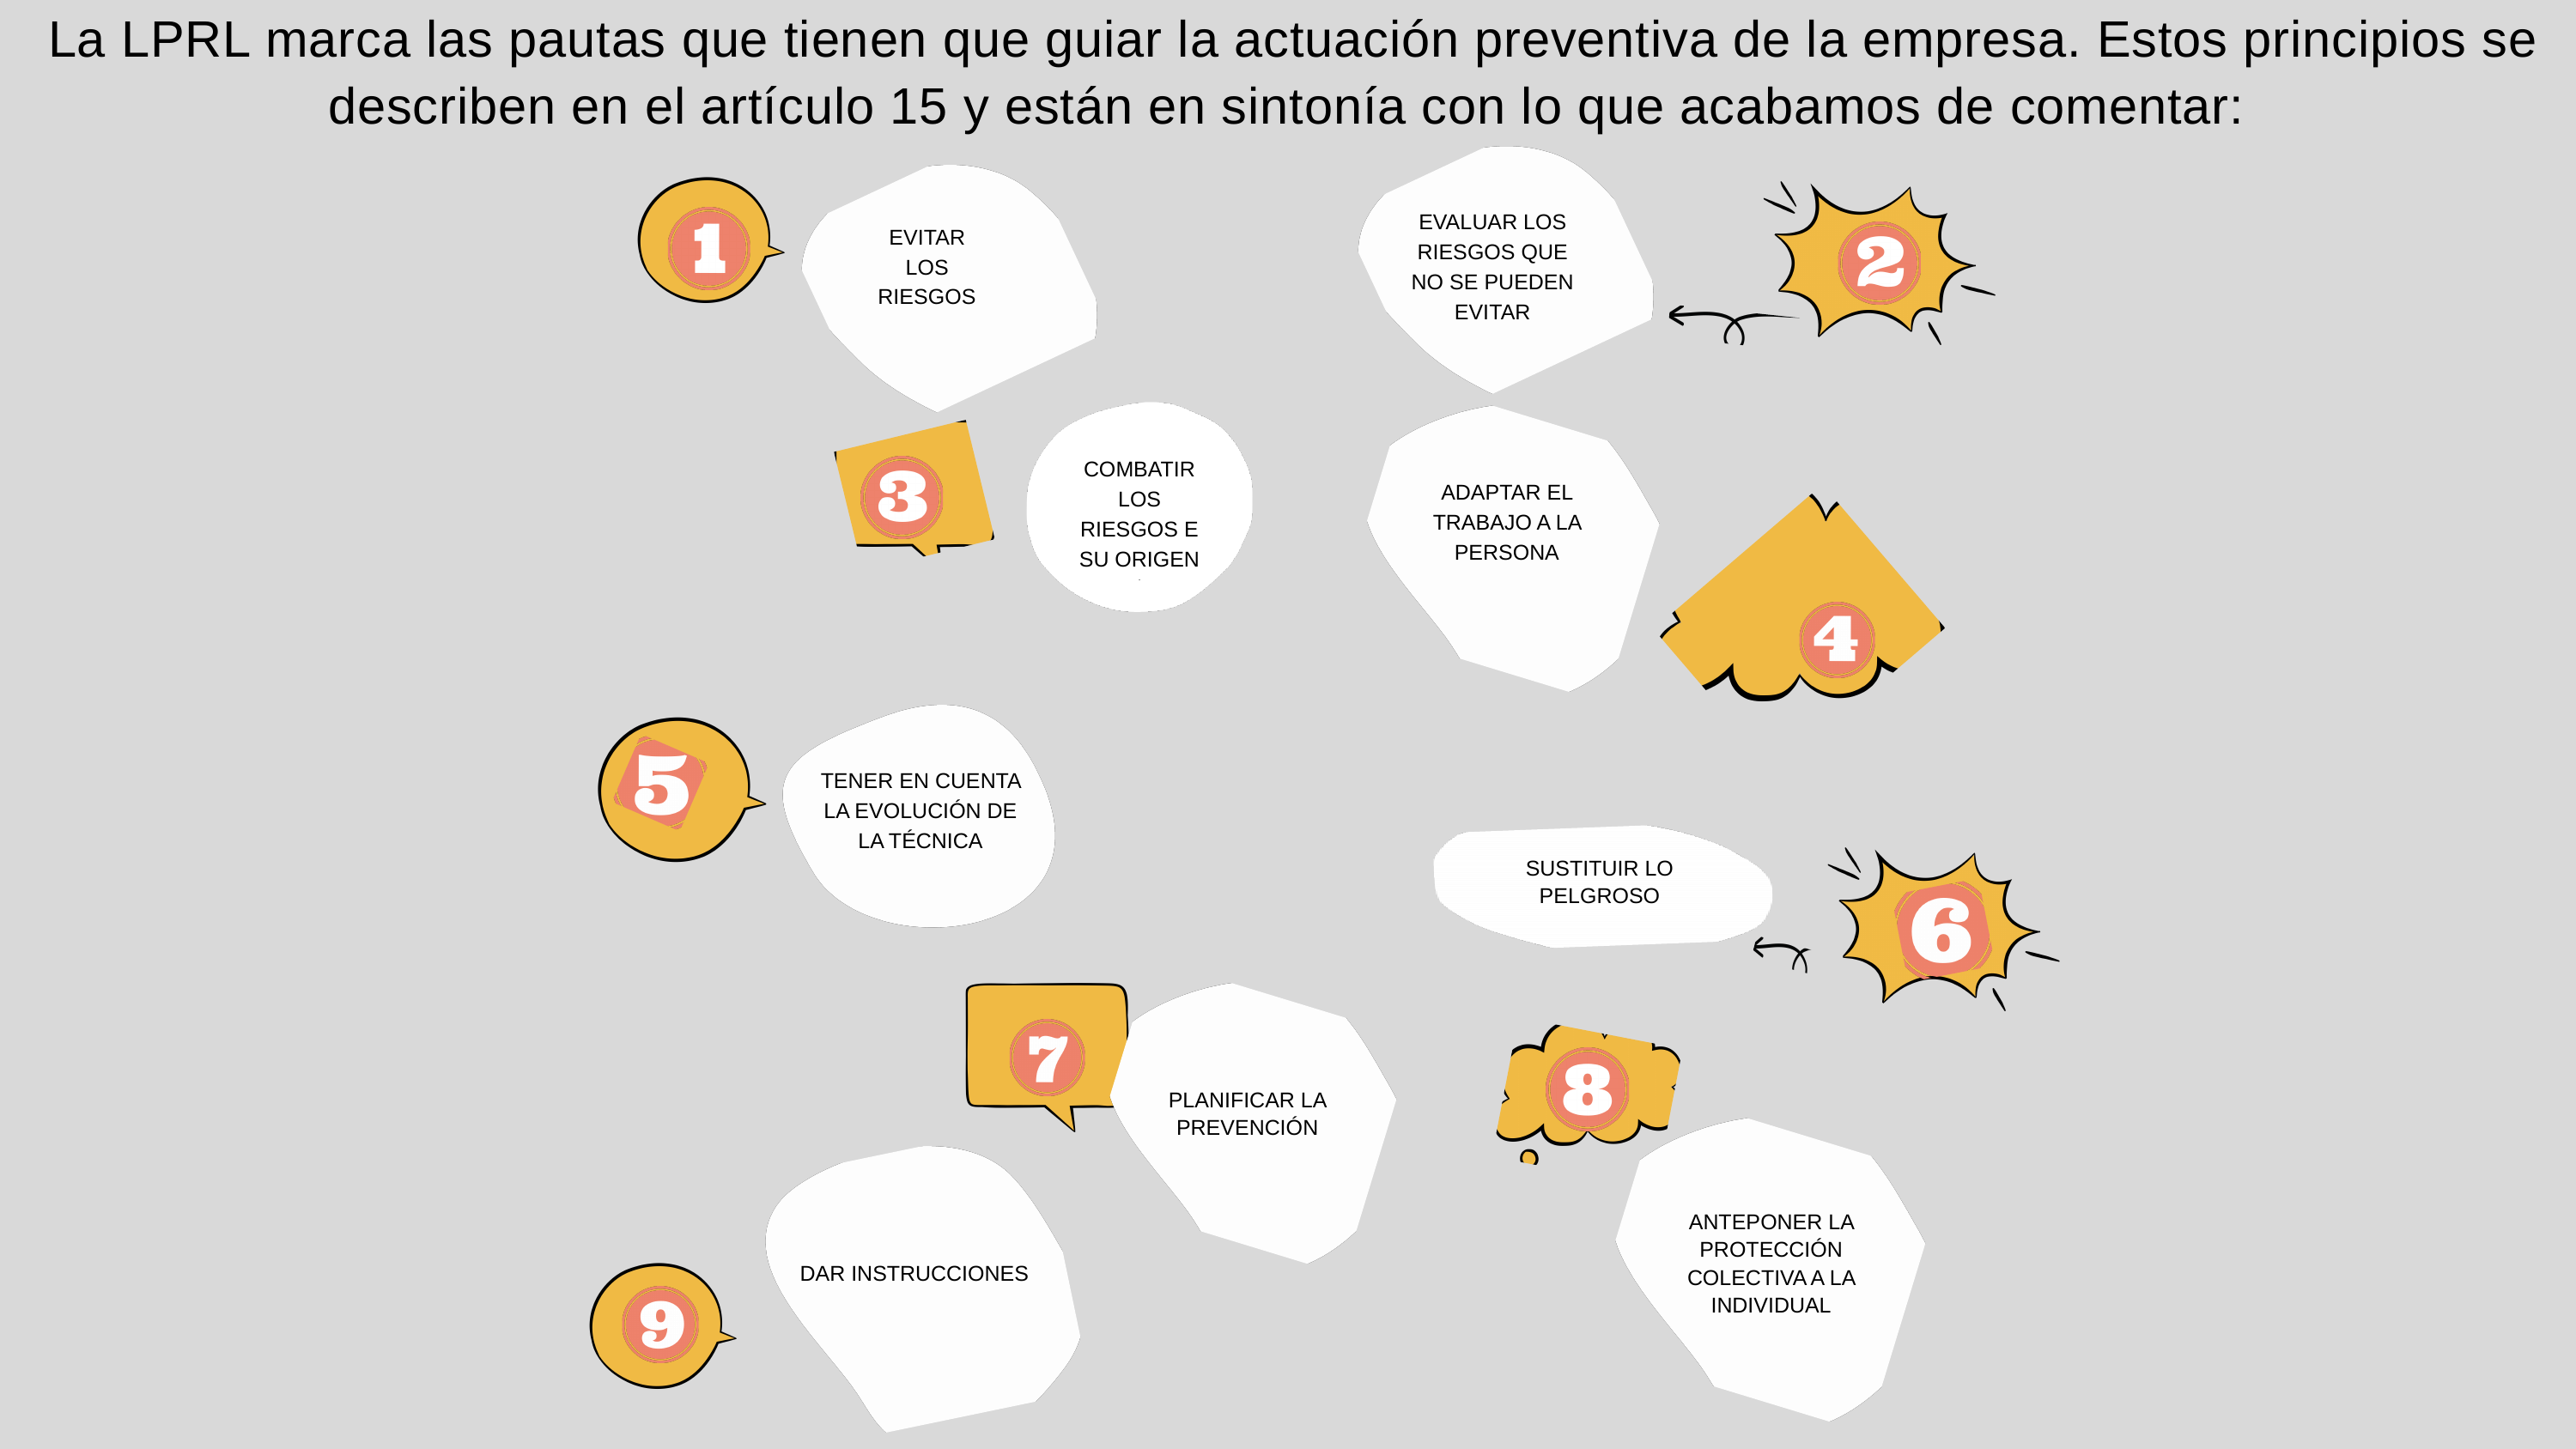

La LPRL marca las pautas que tienen que guiar la actuación preventiva de la empresa. Estos principios se describen en el artículo 15 y están en sintonía con lo que acabamos de comentar:

EVALUAR LOS RIESGOS QUE NO SE PUEDEN EVITAR

EVITAR LOS RIESGOS

COMBATIR LOS RIESGOS E SU ORIGEN
.

ADAPTAR EL TRABAJO A LA PERSONA

TENER EN CUENTA LA EVOLUCIÓN DE LA TÉCNICA

SUSTITUIR LO PELGROSO

PLANIFICAR LA PREVENCIÓN

ANTEPONER LA PROTECCIÓN COLECTIVA A LA INDIVIDUAL

DAR INSTRUCCIONES